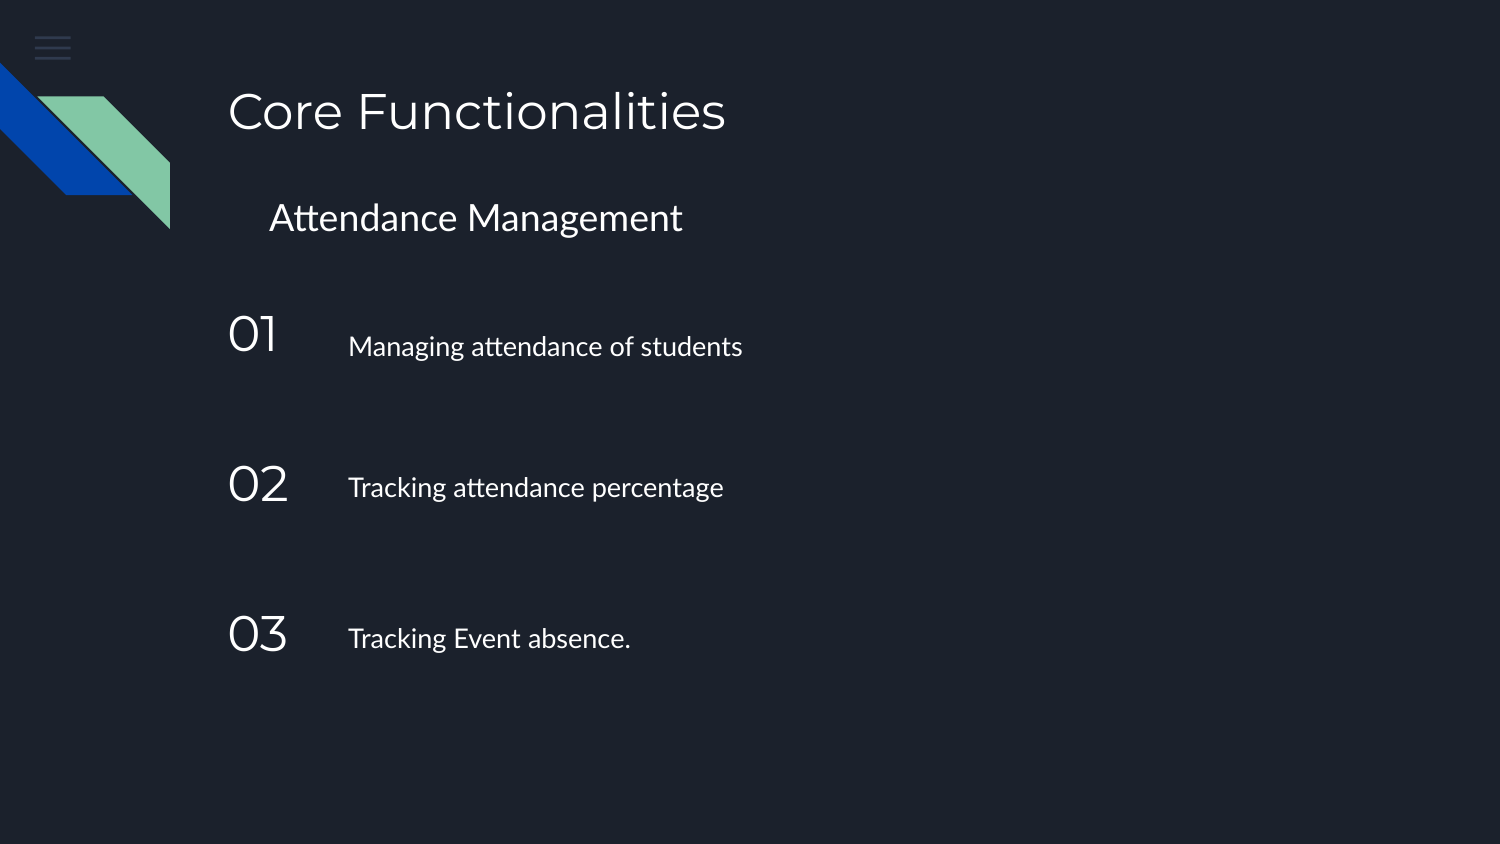

# Core Functionalities
Attendance Management

01

Managing attendance of students
02

Tracking attendance percentage
03
Tracking Event absence.